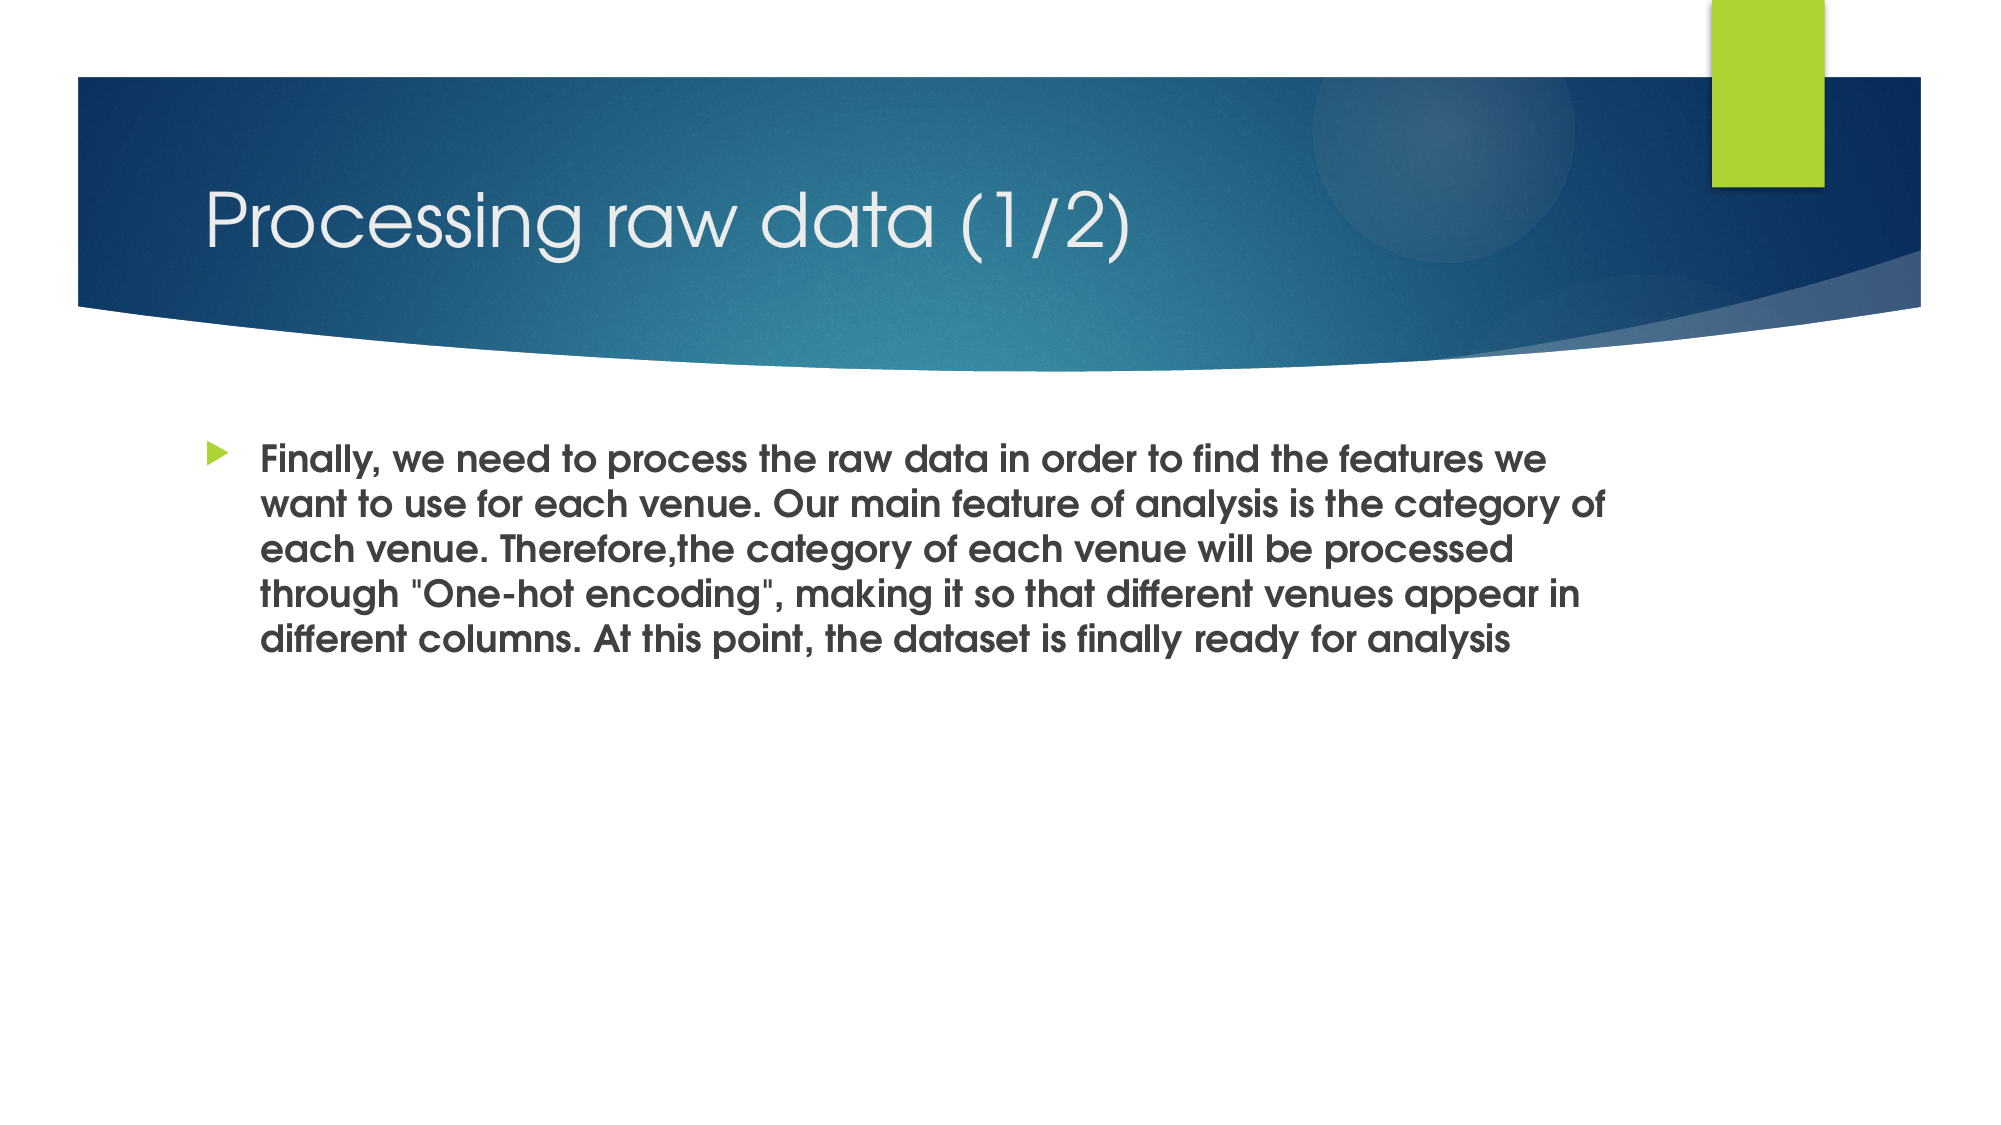

# Processing raw data (1/2)
Finally, we need to process the raw data in order to find the features we want to use for each venue. Our main feature of analysis is the category of each venue. Therefore,the category of each venue will be processed through "One-hot encoding", making it so that different venues appear in different columns. At this point, the dataset is finally ready for analysis